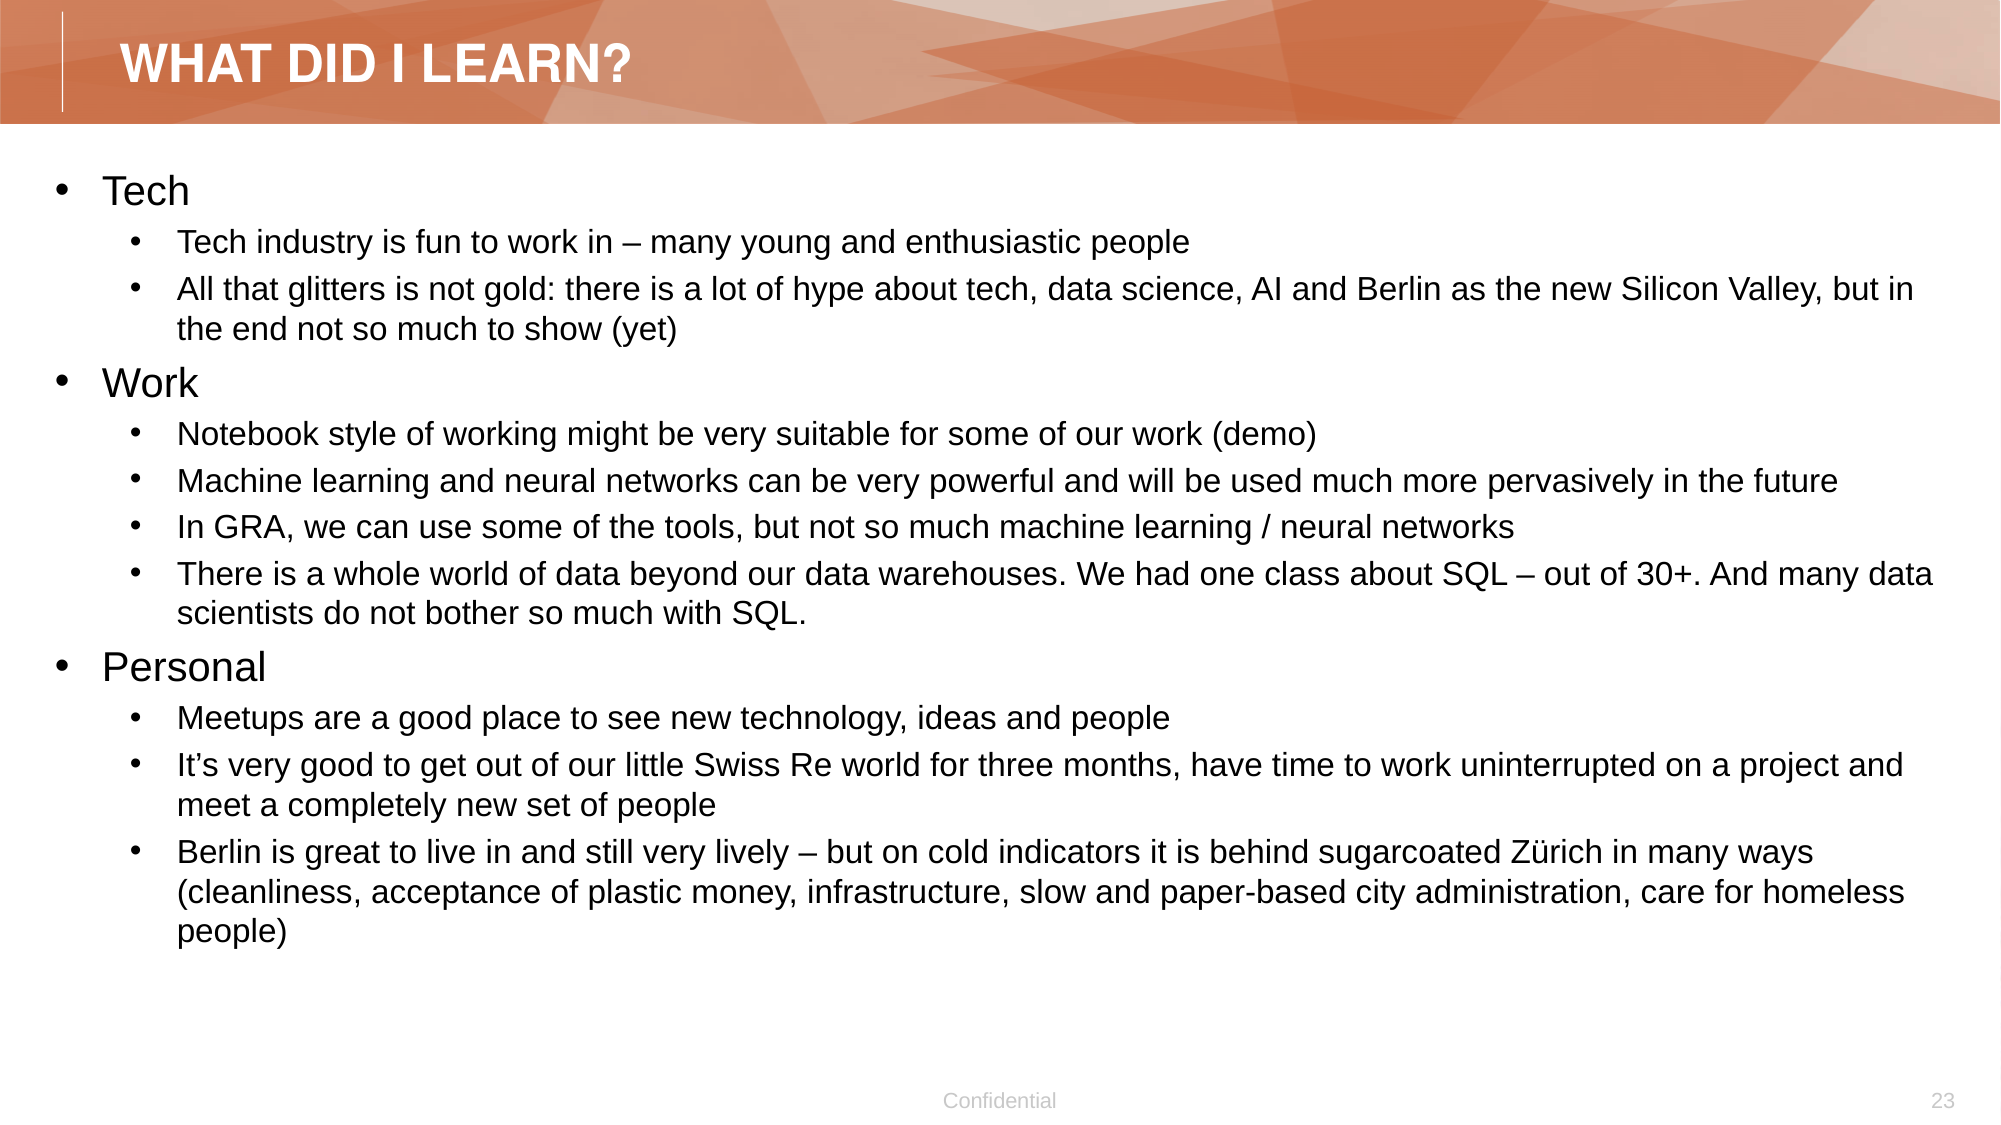

# What Did I Learn?
Tech
Tech industry is fun to work in – many young and enthusiastic people
All that glitters is not gold: there is a lot of hype about tech, data science, AI and Berlin as the new Silicon Valley, but in the end not so much to show (yet)
Work
Notebook style of working might be very suitable for some of our work (demo)
Machine learning and neural networks can be very powerful and will be used much more pervasively in the future
In GRA, we can use some of the tools, but not so much machine learning / neural networks
There is a whole world of data beyond our data warehouses. We had one class about SQL – out of 30+. And many data scientists do not bother so much with SQL.
Personal
Meetups are a good place to see new technology, ideas and people
It’s very good to get out of our little Swiss Re world for three months, have time to work uninterrupted on a project and meet a completely new set of people
Berlin is great to live in and still very lively – but on cold indicators it is behind sugarcoated Zürich in many ways (cleanliness, acceptance of plastic money, infrastructure, slow and paper-based city administration, care for homeless people)
Confidential
23